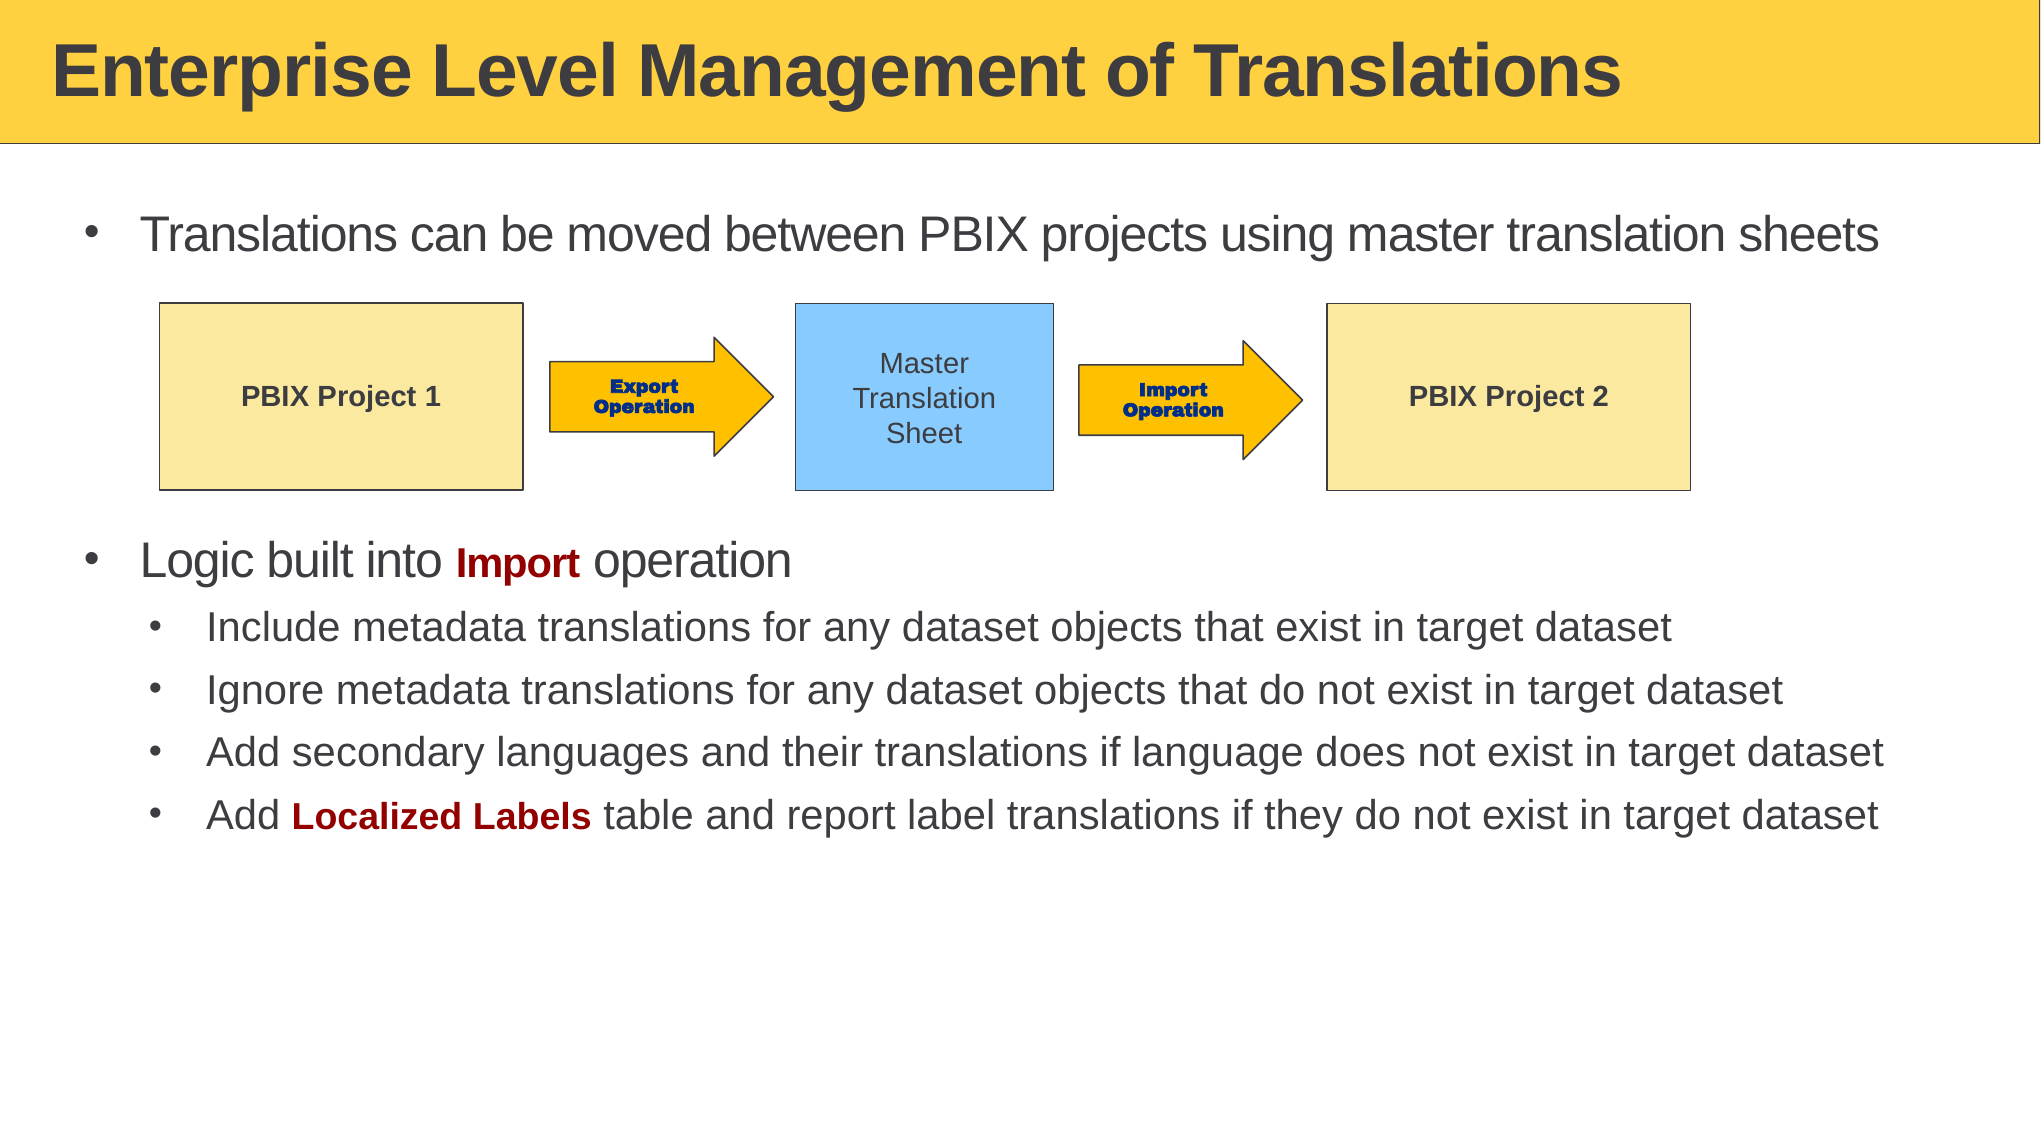

# Enterprise Level Management of Translations
Translations can be moved between PBIX projects using master translation sheets

Logic built into Import operation
Include metadata translations for any dataset objects that exist in target dataset
Ignore metadata translations for any dataset objects that do not exist in target dataset
Add secondary languages and their translations if language does not exist in target dataset
Add Localized Labels table and report label translations if they do not exist in target dataset
PBIX Project 1
Master
Translation
Sheet
Export Operation
PBIX Project 2
Import Operation